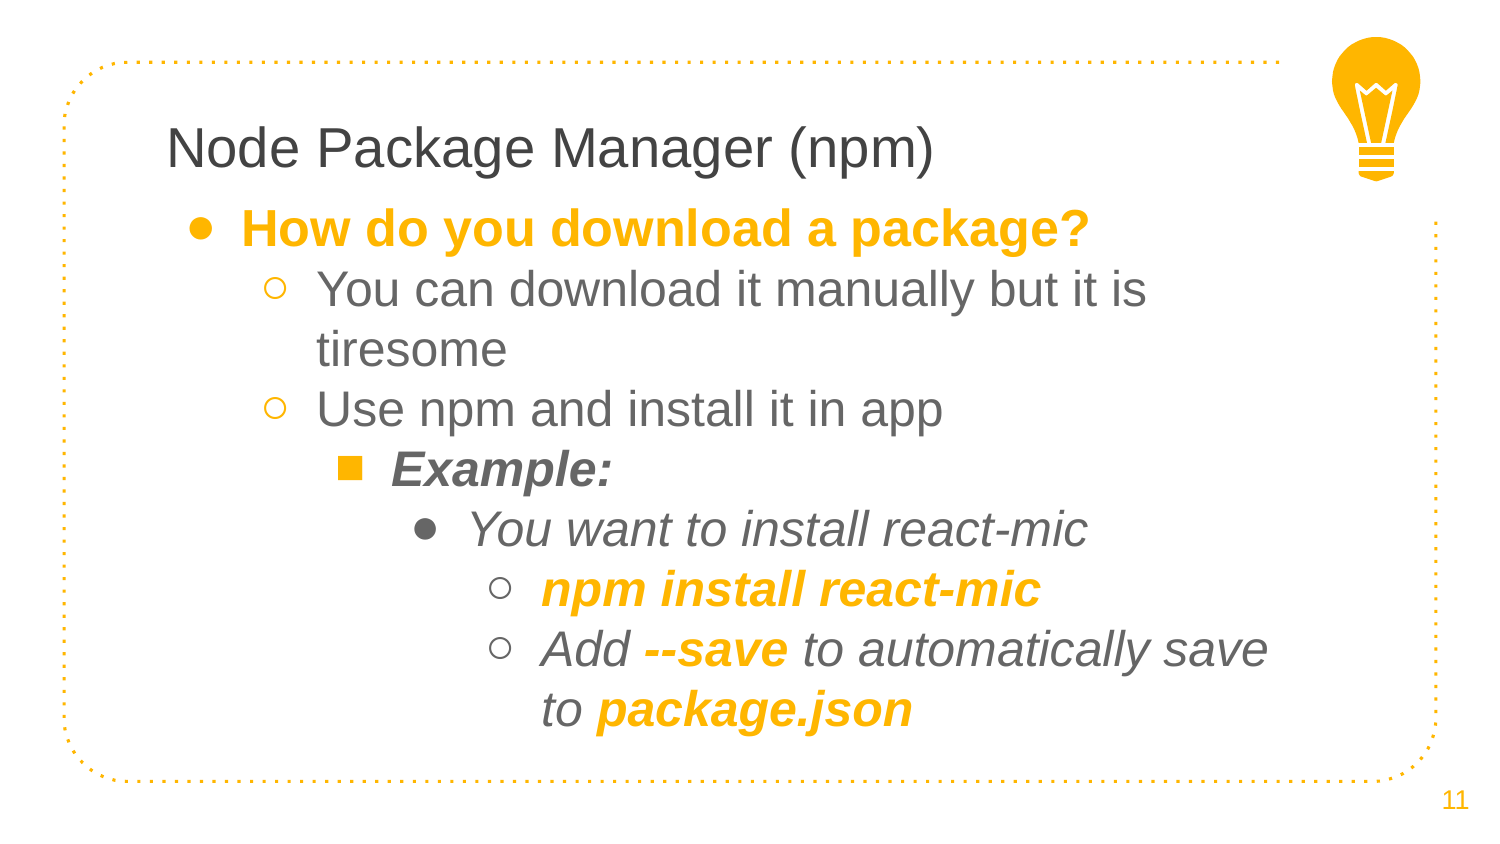

# Node Package Manager (npm)
How do you download a package?
You can download it manually but it is tiresome
Use npm and install it in app
Example:
You want to install react-mic
npm install react-mic
Add --save to automatically save to package.json

11